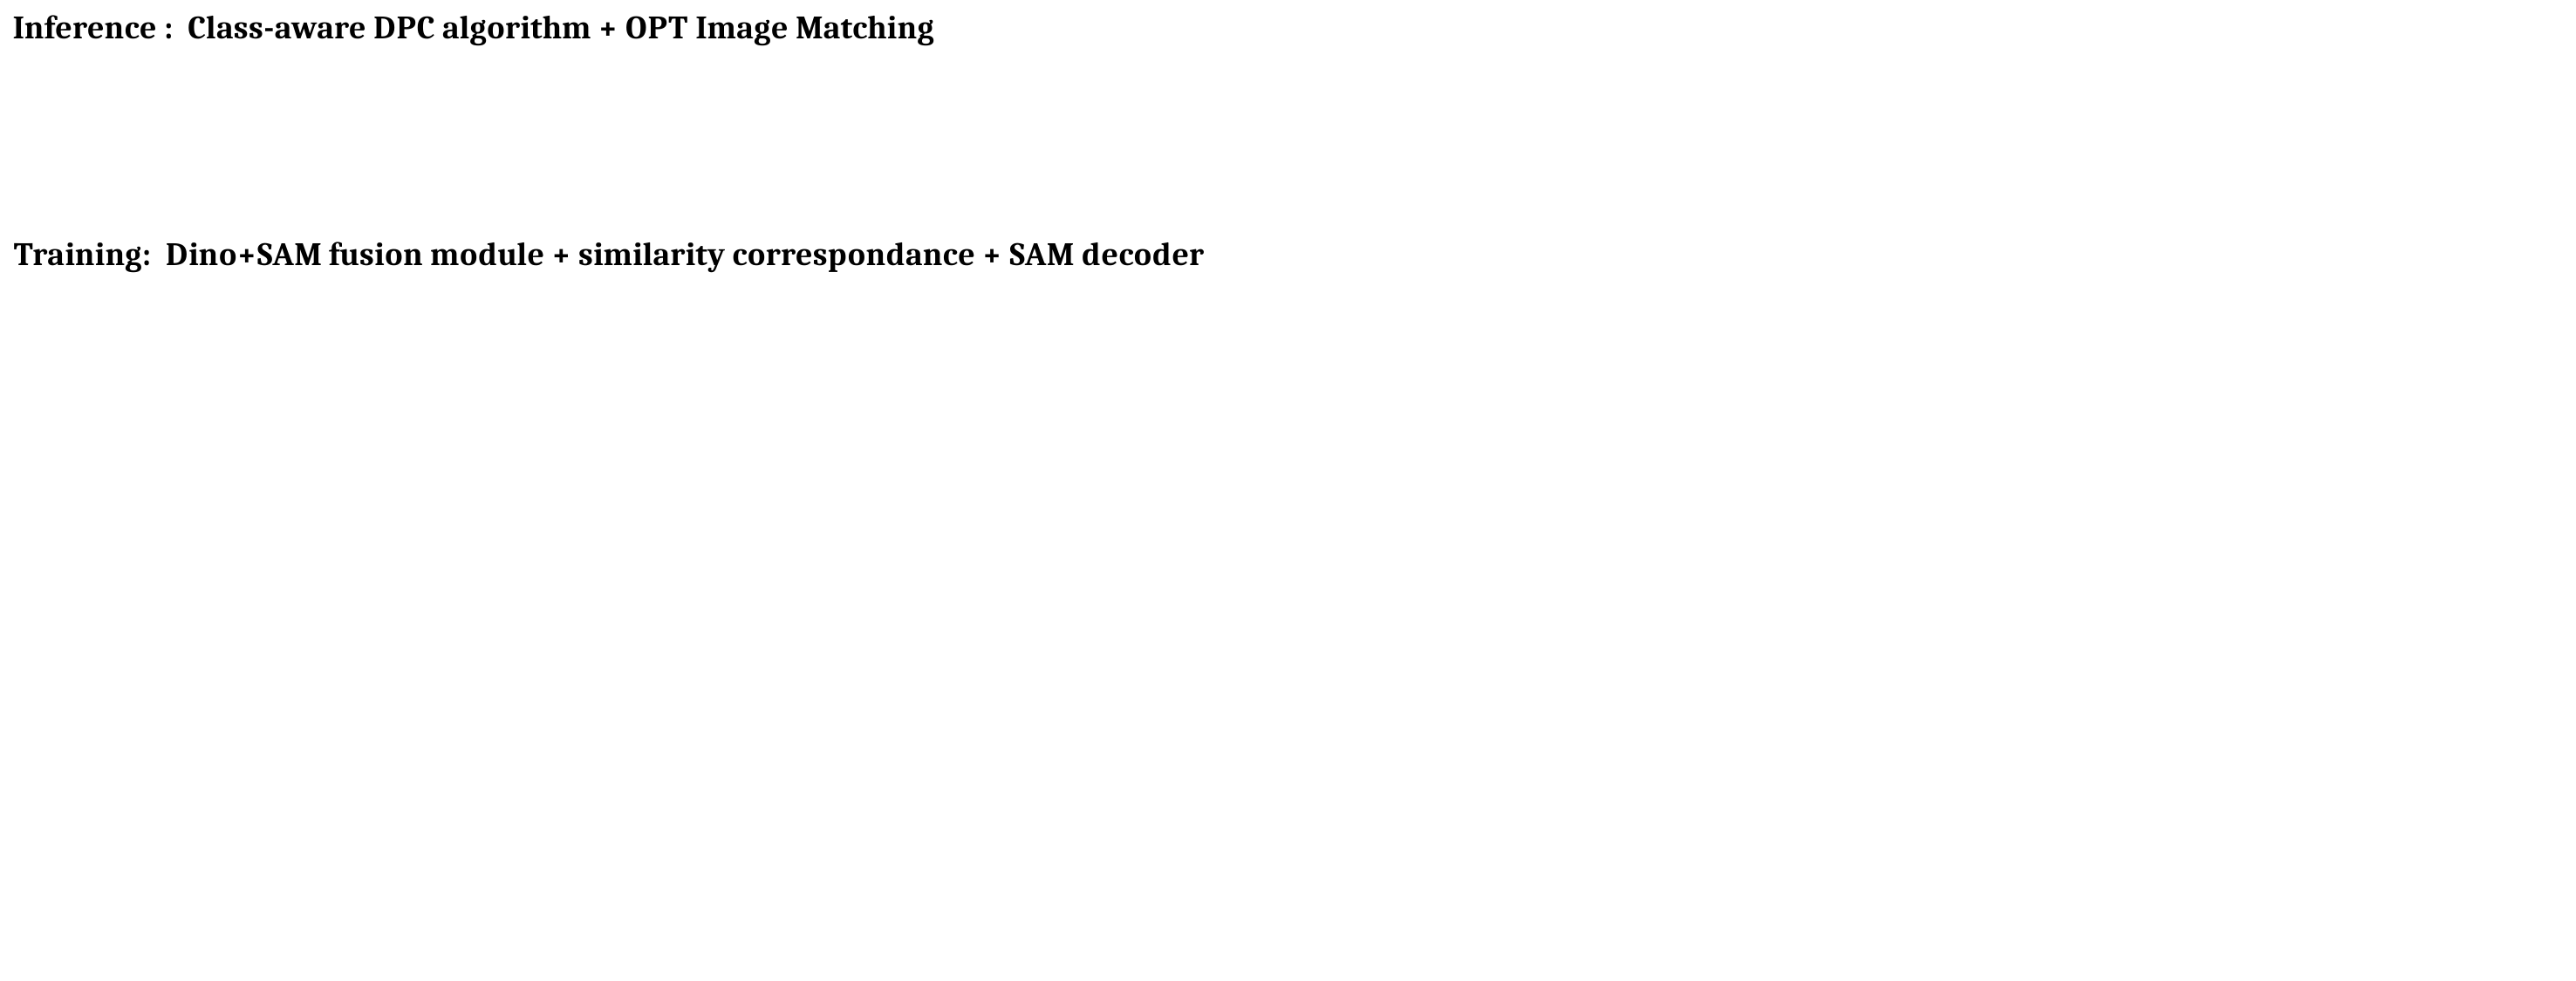

Inference :  Class-aware DPC algorithm + OPT Image Matching
Training:  Dino+SAM fusion module + similarity correspondance + SAM decoder